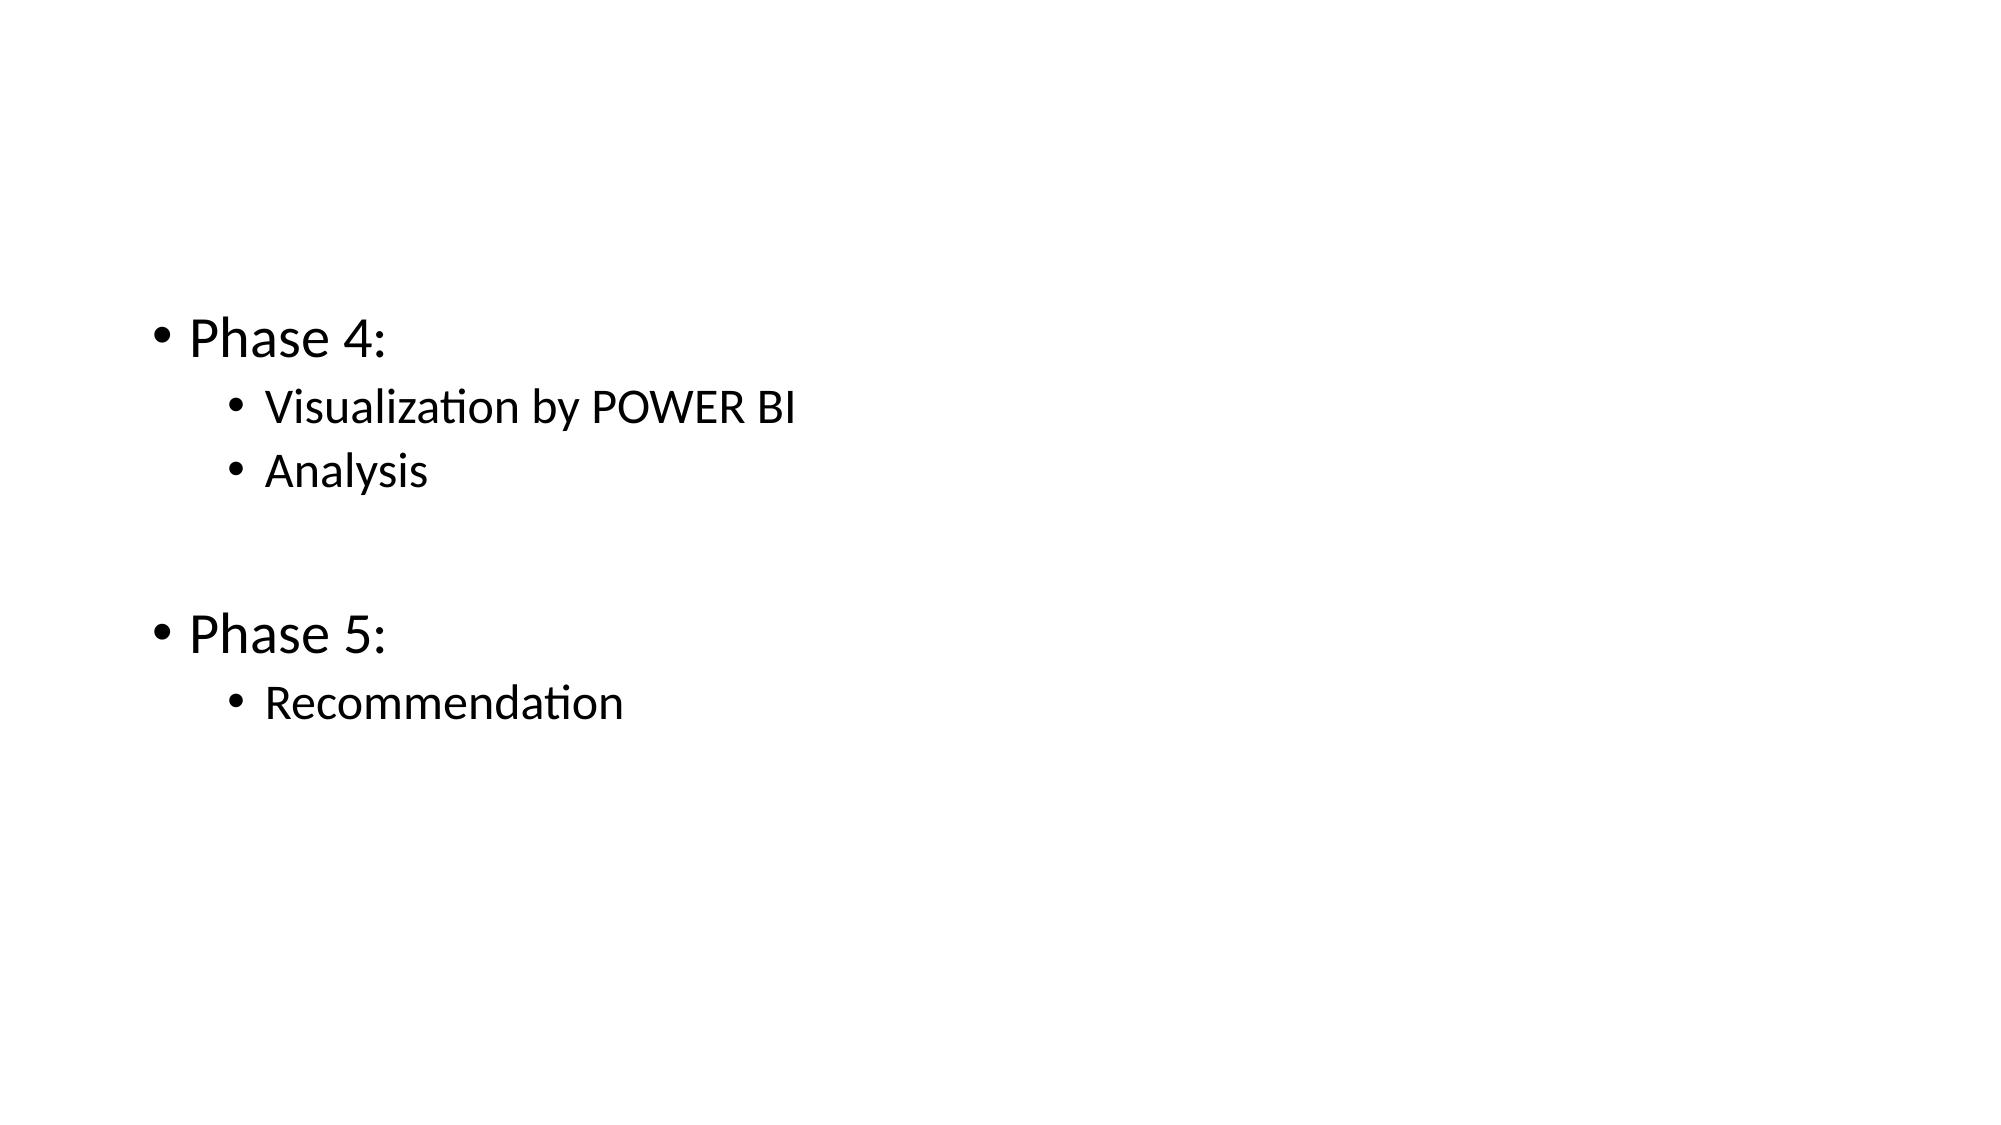

#
Phase 4:
Visualization by POWER BI
Analysis

Phase 5:
Recommendation